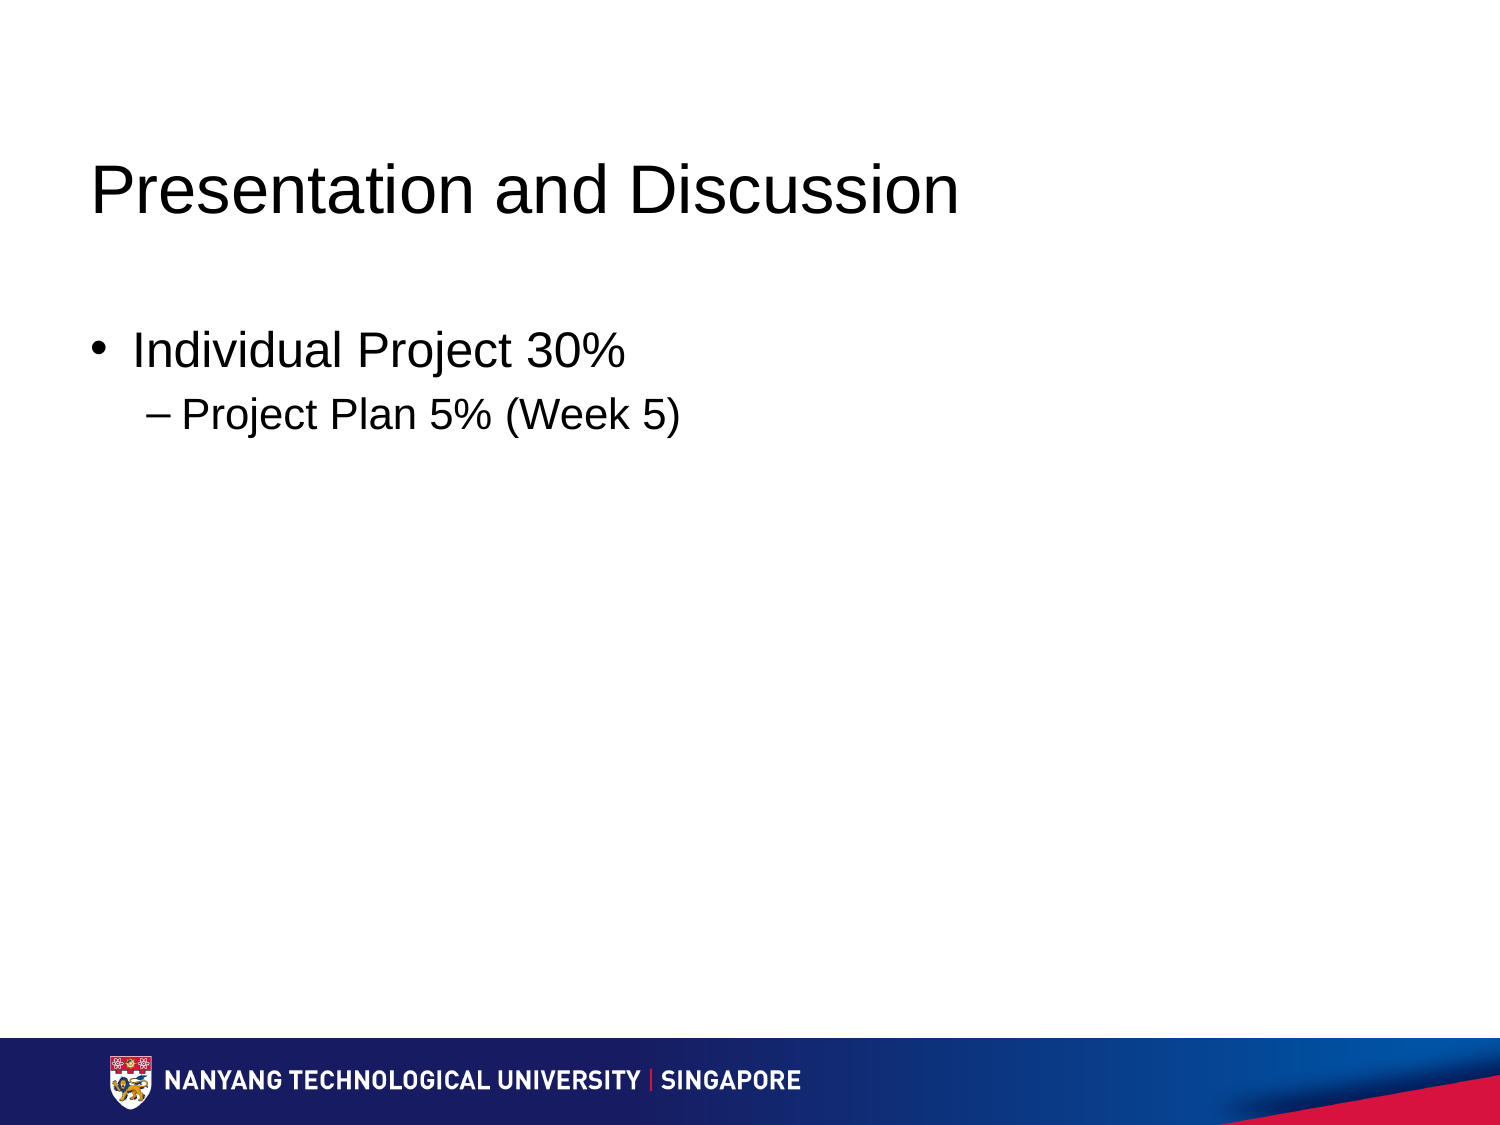

# Presentation and Discussion
Individual Project 30%
Project Plan 5% (Week 5)